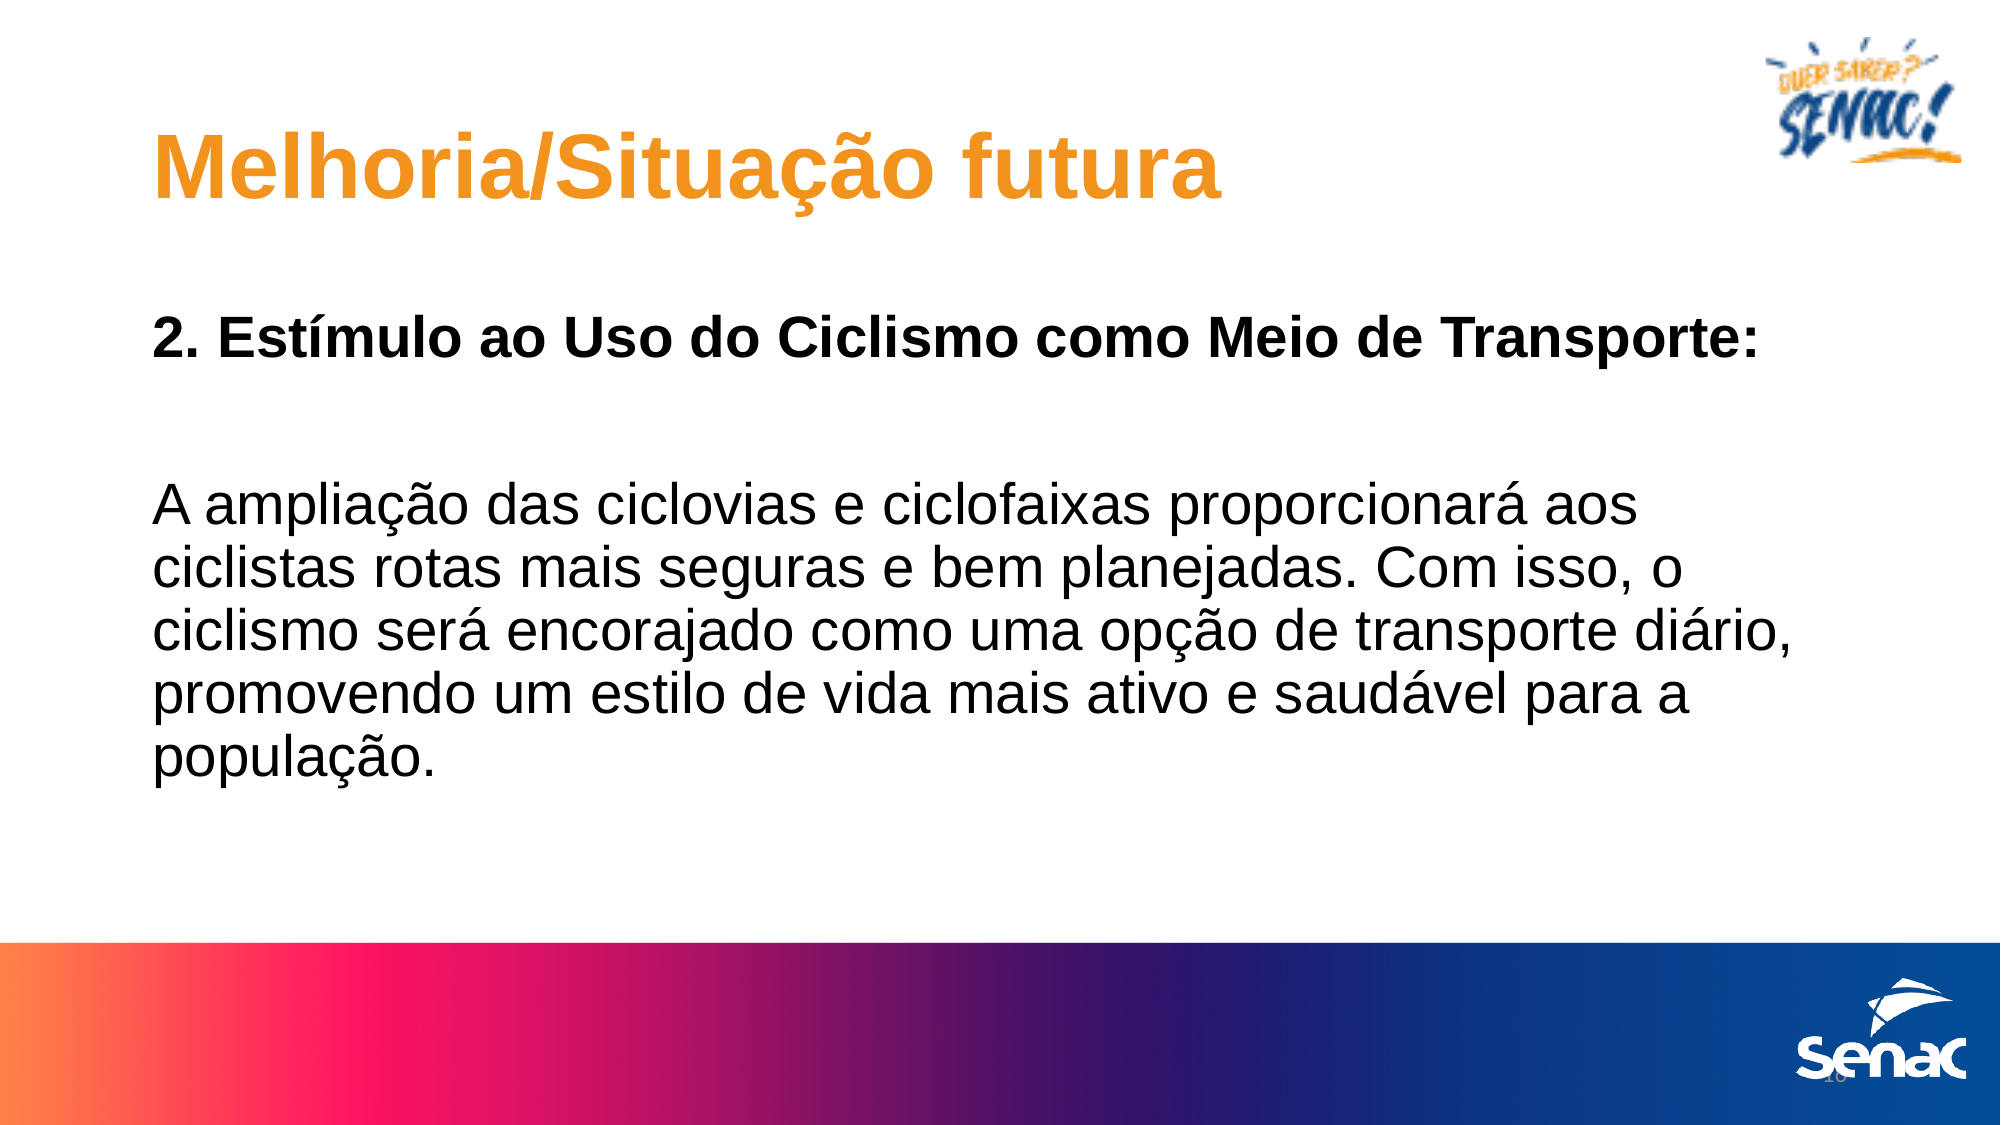

# Melhoria/Situação futura
2. Estímulo ao Uso do Ciclismo como Meio de Transporte:

A ampliação das ciclovias e ciclofaixas proporcionará aos ciclistas rotas mais seguras e bem planejadas. Com isso, o ciclismo será encorajado como uma opção de transporte diário, promovendo um estilo de vida mais ativo e saudável para a população.
16